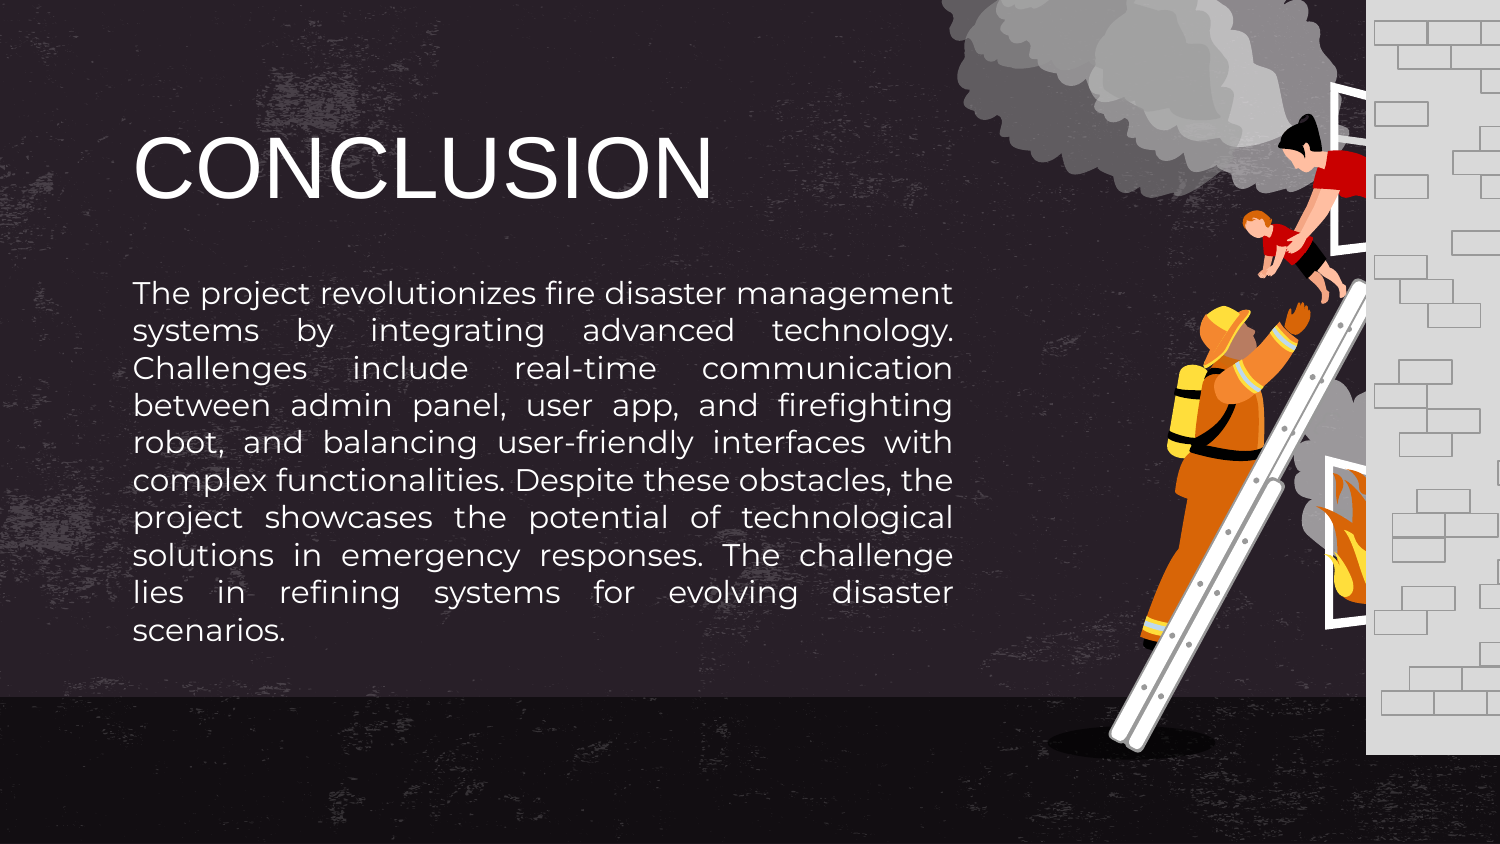

# CONCLUSION
The project revolutionizes fire disaster management systems by integrating advanced technology. Challenges include real-time communication between admin panel, user app, and firefighting robot, and balancing user-friendly interfaces with complex functionalities. Despite these obstacles, the project showcases the potential of technological solutions in emergency responses. The challenge lies in refining systems for evolving disaster scenarios.